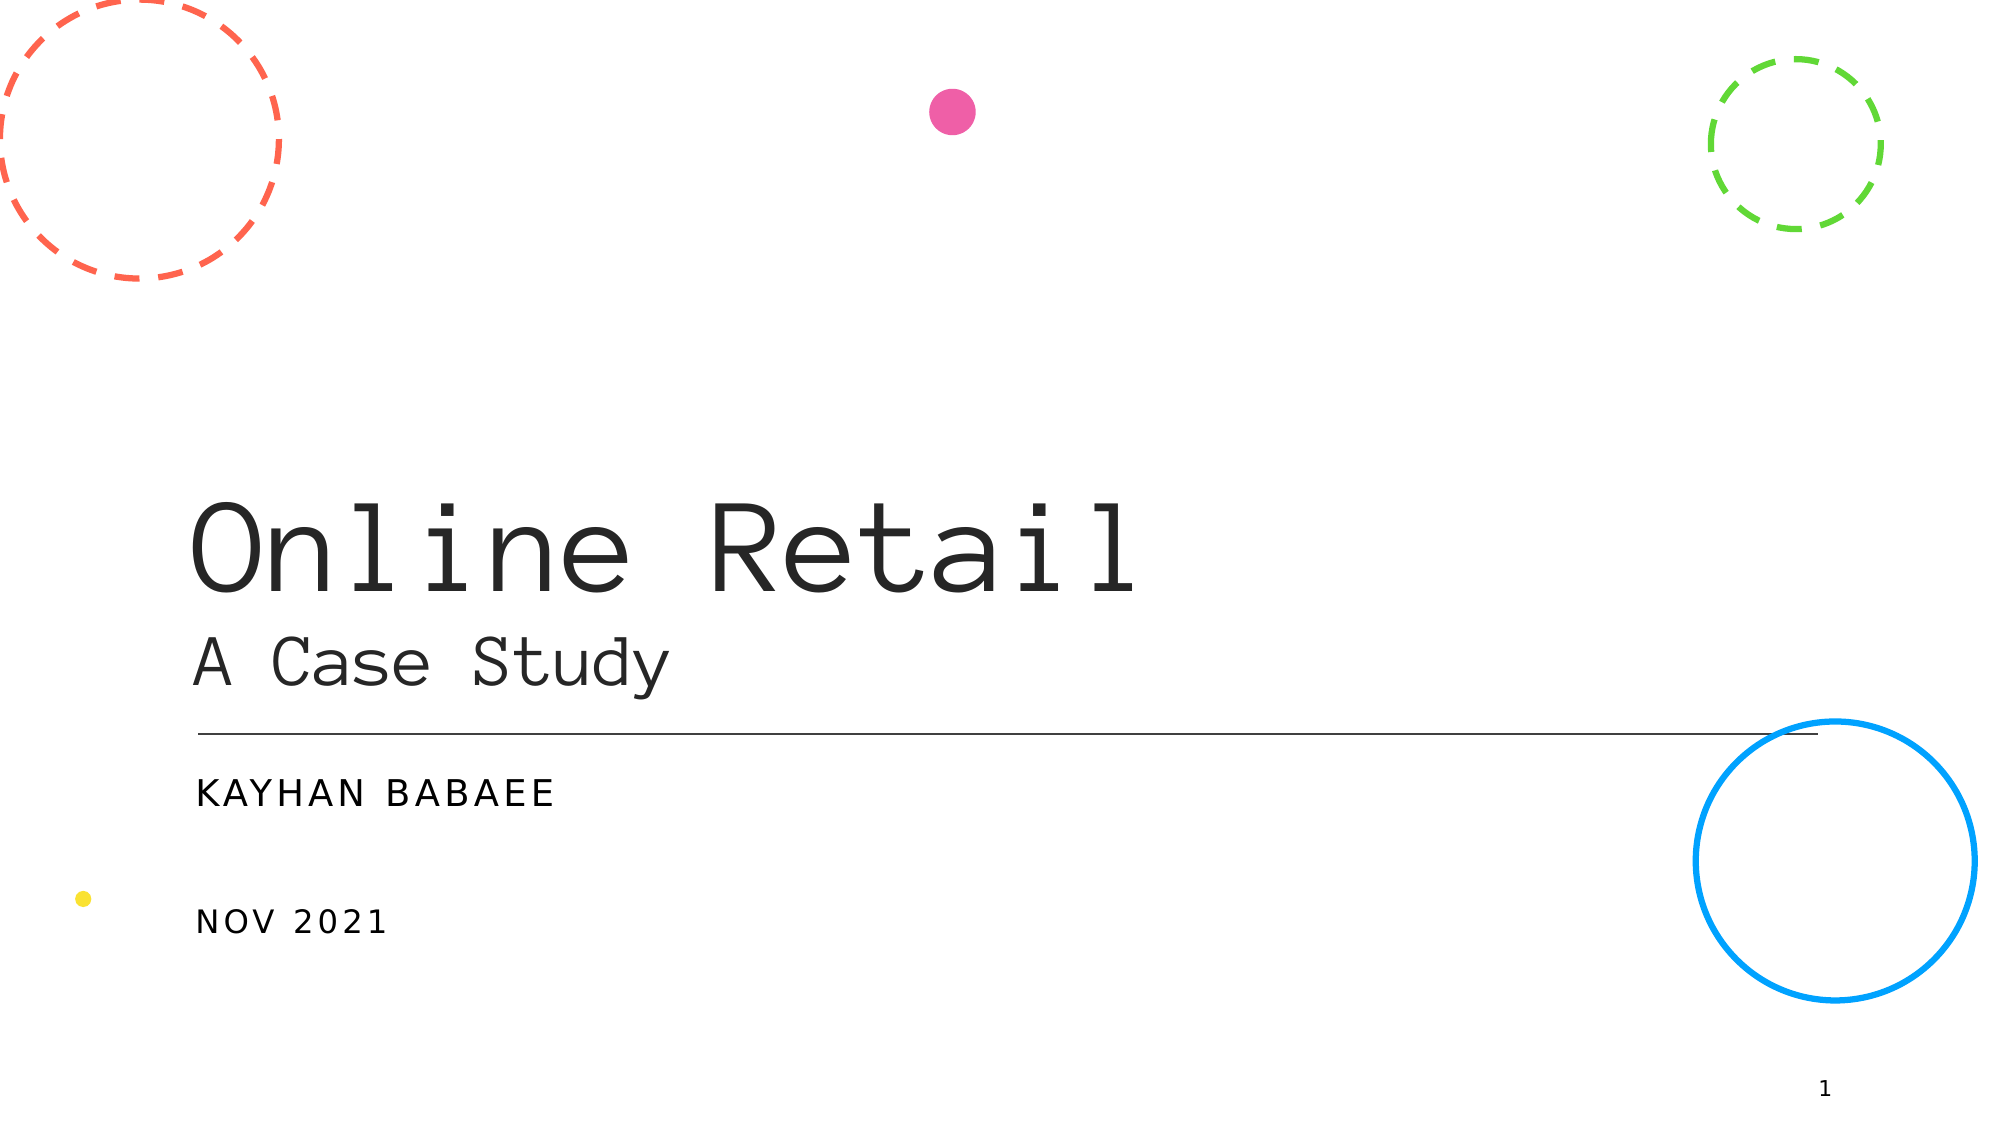

# Online Retail A Case Study
Kayhan Babaee

Nov 2021
1